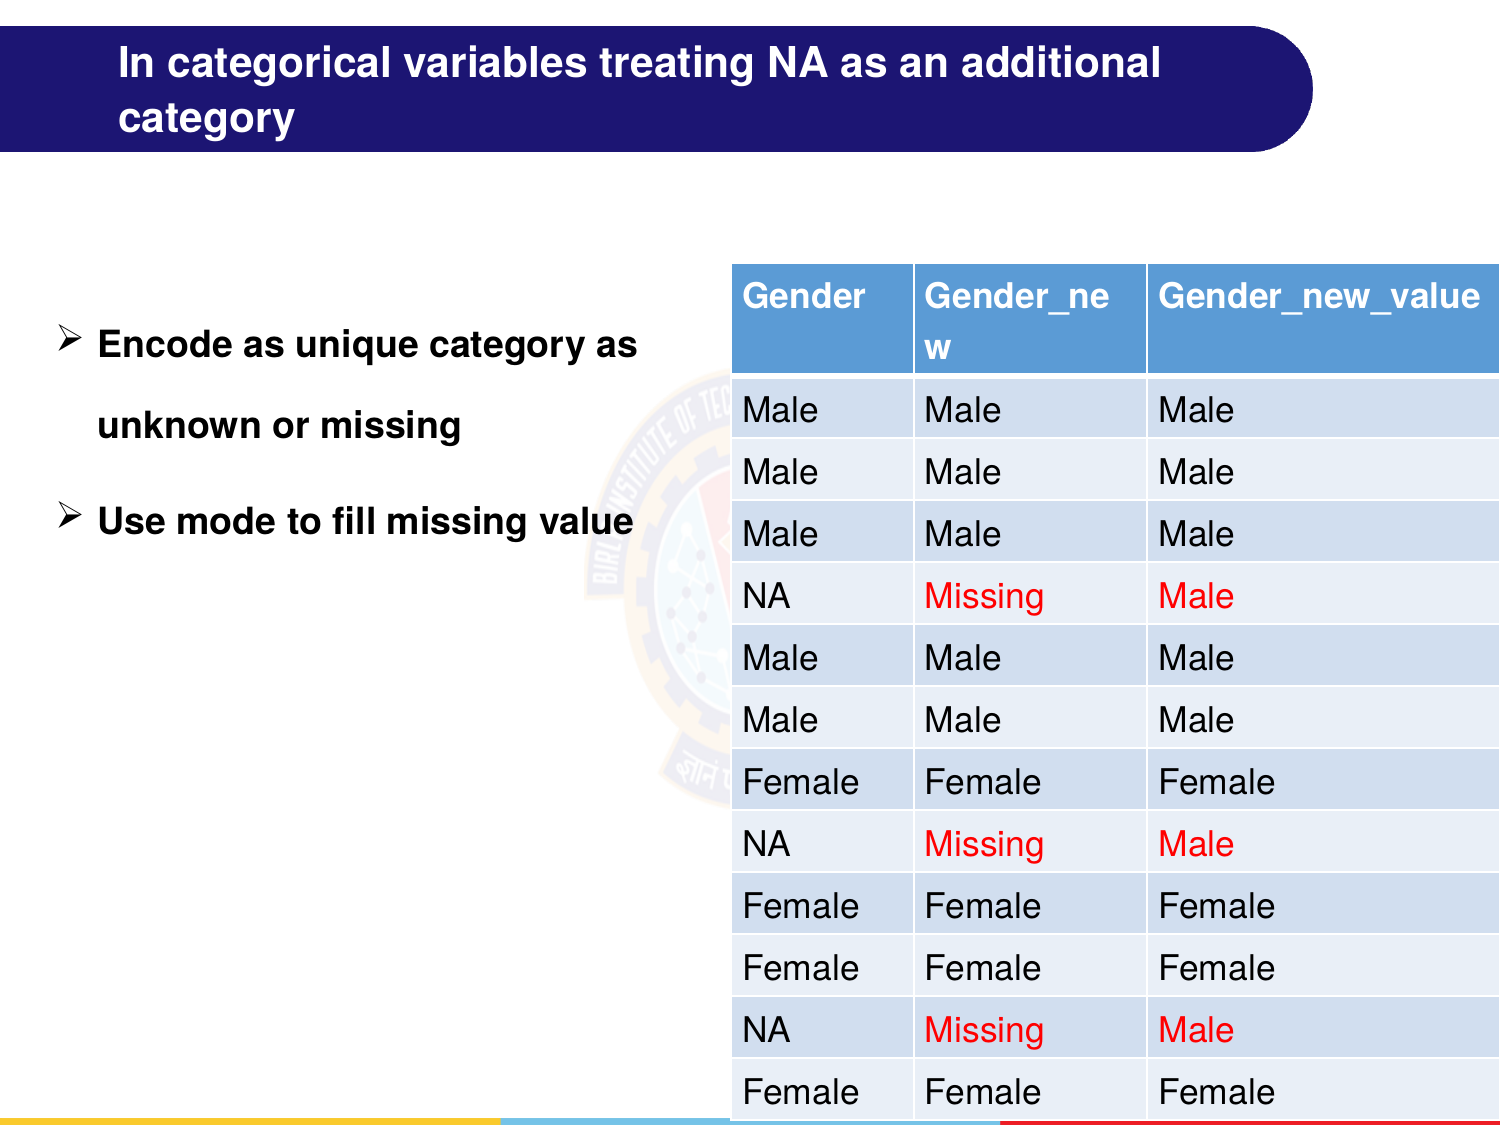

# In categorical variables treating NA as an additional category
| Gender | Gender\_new | Gender\_new\_value |
| --- | --- | --- |
| Male | Male | Male |
| Male | Male | Male |
| Male | Male | Male |
| NA | Missing | Male |
| Male | Male | Male |
| Male | Male | Male |
| Female | Female | Female |
| NA | Missing | Male |
| Female | Female | Female |
| Female | Female | Female |
| NA | Missing | Male |
| Female | Female | Female |
Encode as unique category as unknown or missing
Use mode to fill missing value